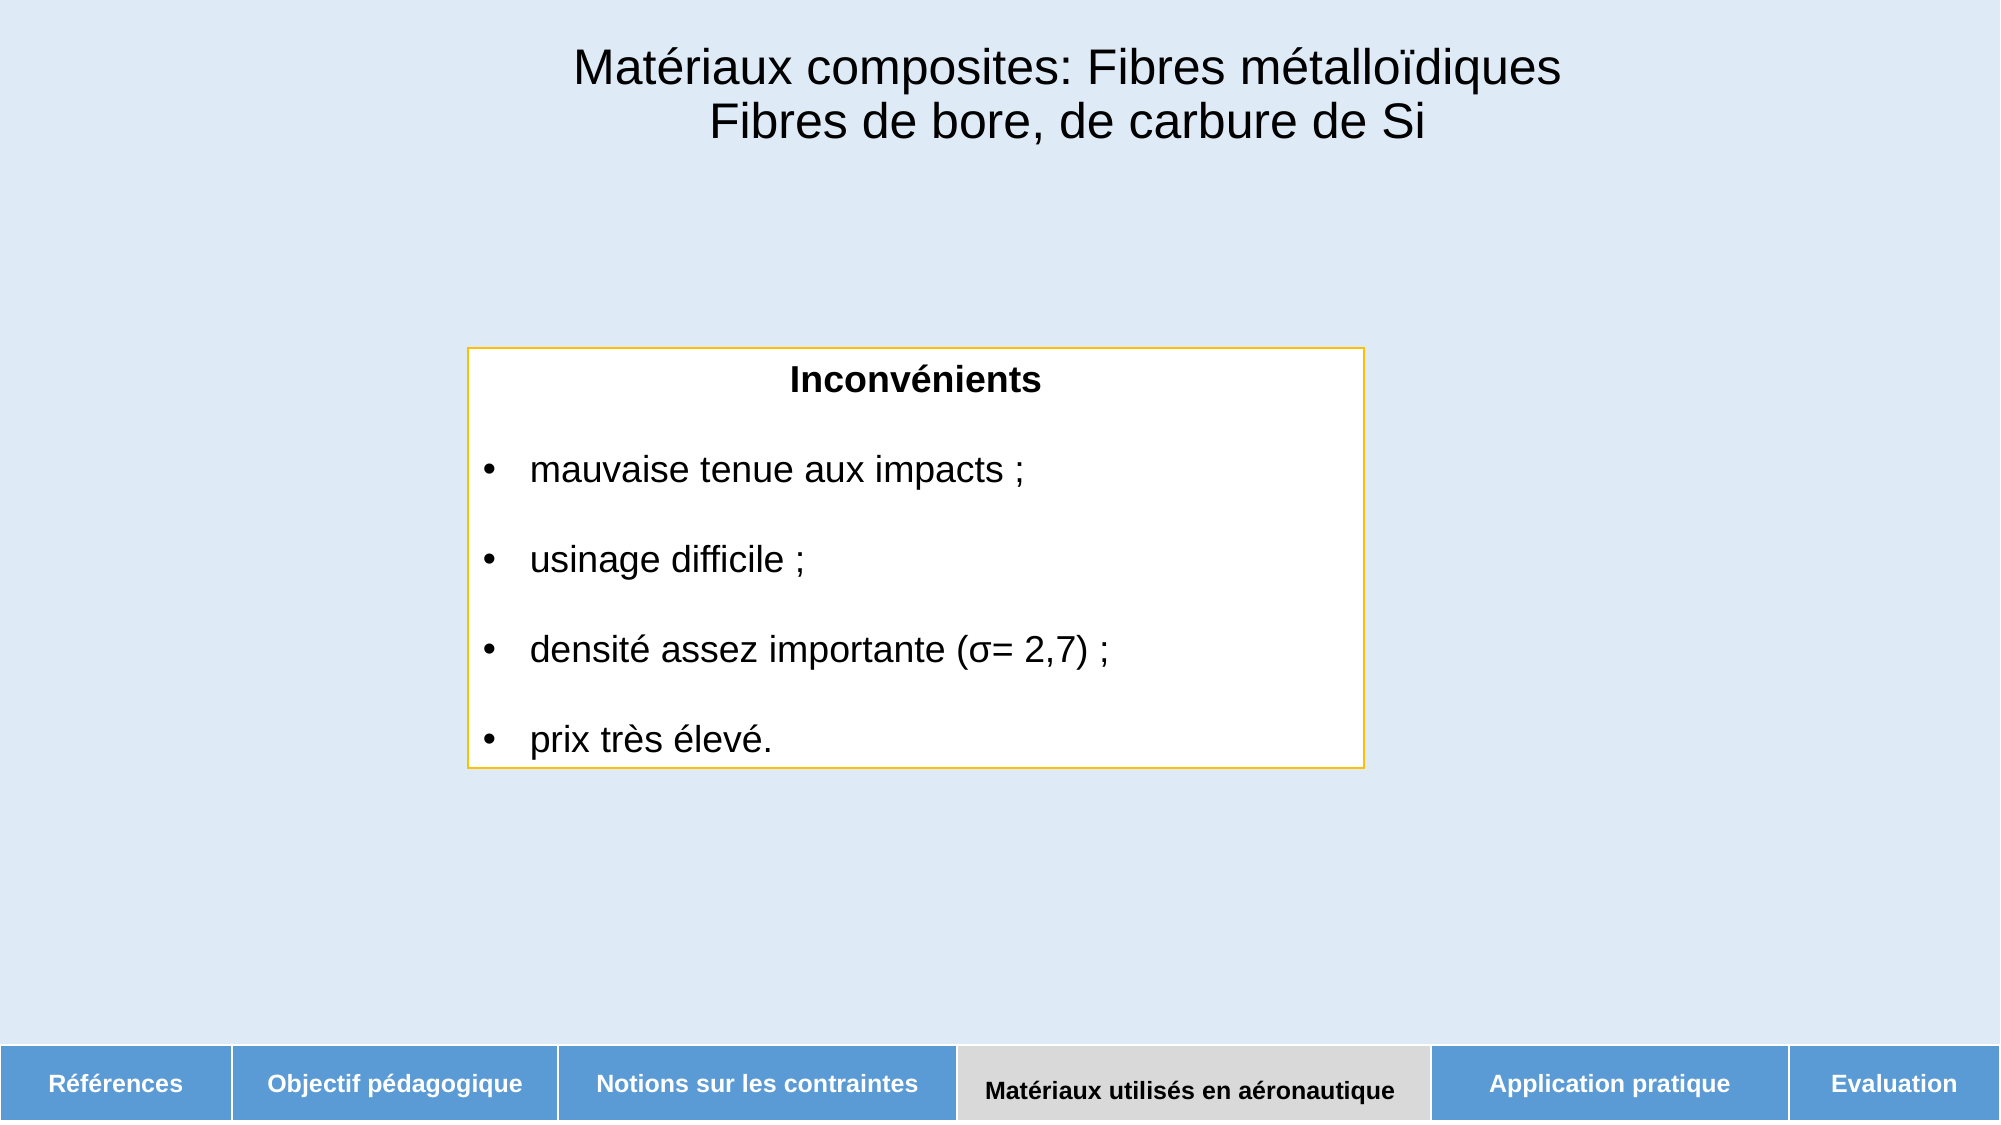

Matériaux composites: Fibres métalloïdiques
Fibres de bore, de carbure de Si
Inconvénients
mauvaise tenue aux impacts ;
usinage difficile ;
densité assez importante (σ= 2,7) ;
prix très élevé.
| Références | Objectif pédagogique | Notions sur les contraintes | Matériaux utilisés en aéronautique | Application pratique | Evaluation |
| --- | --- | --- | --- | --- | --- |